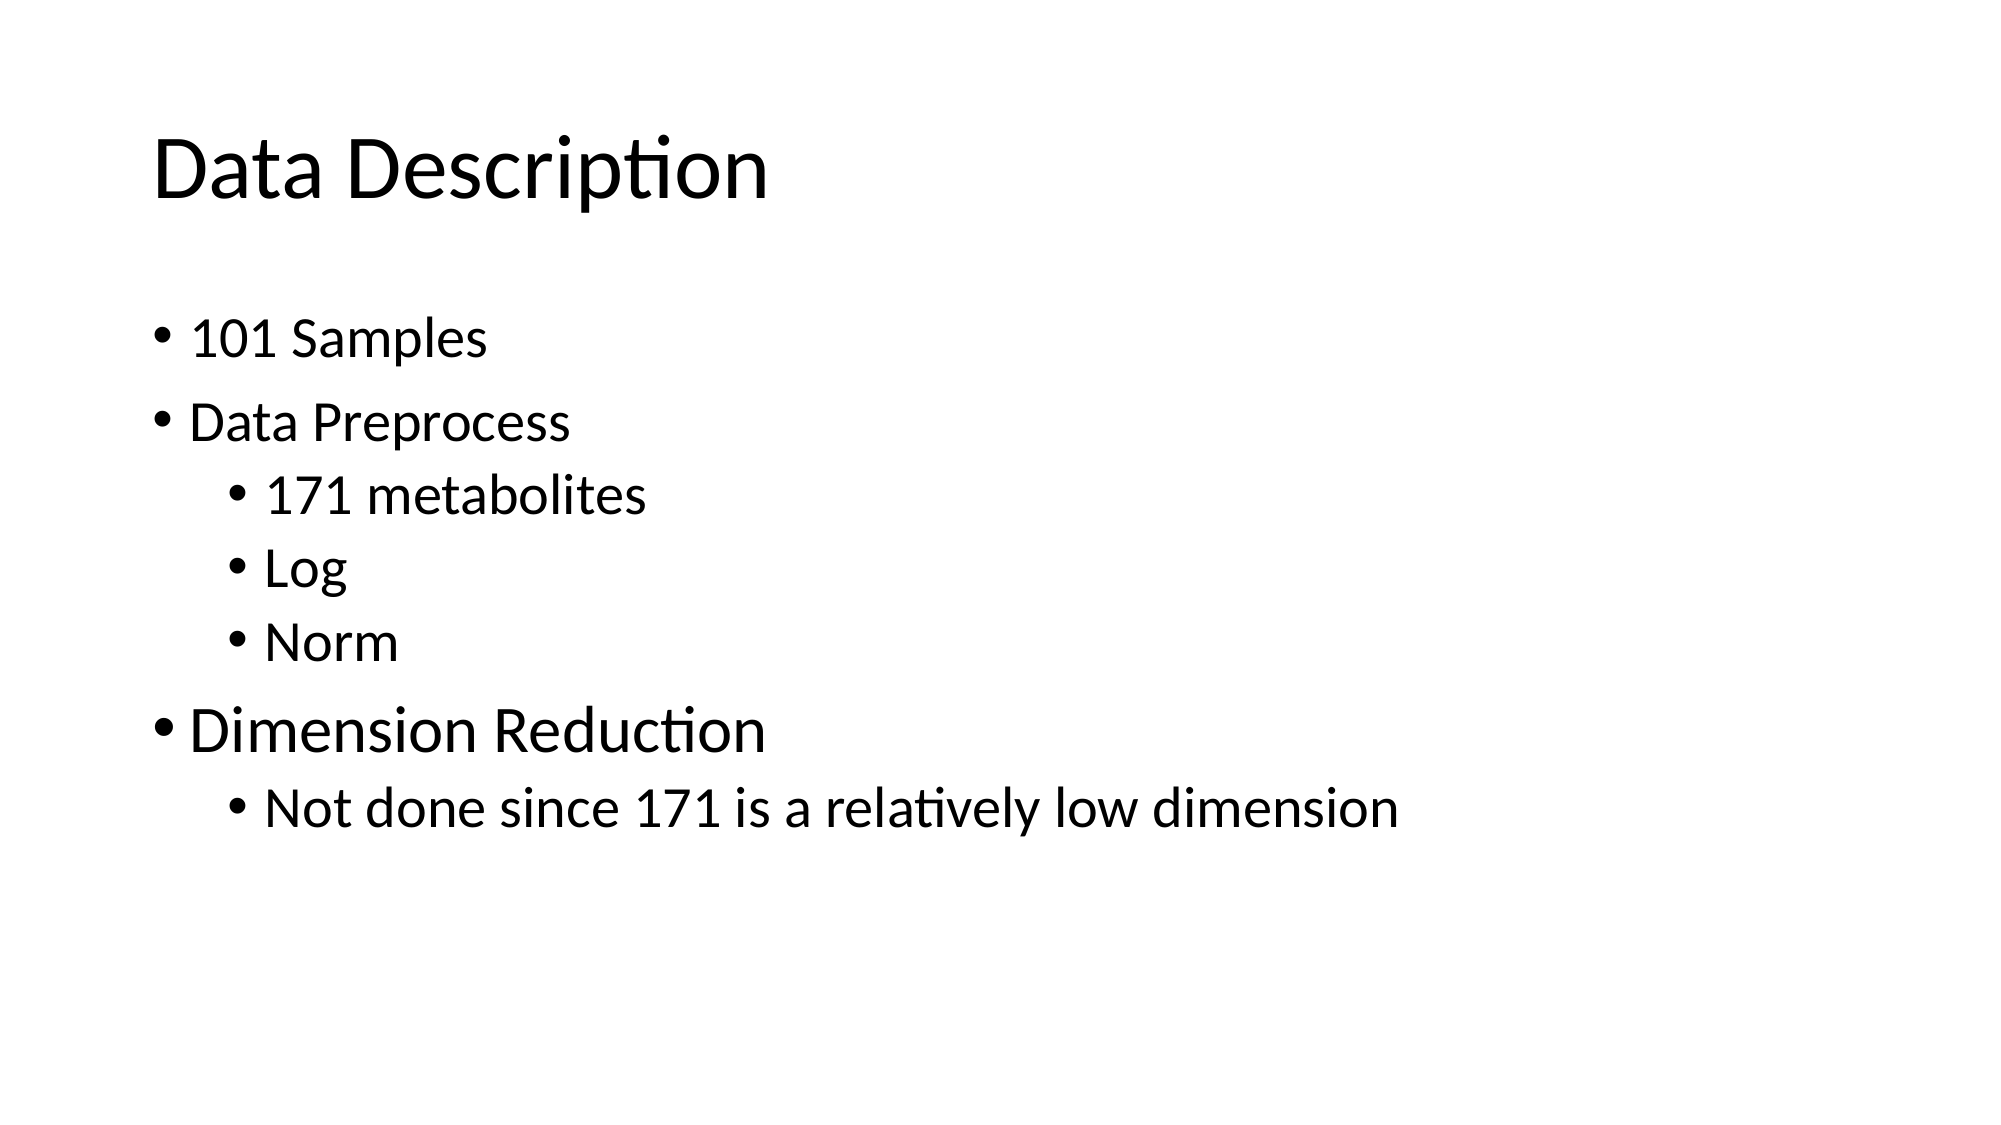

# Data Description
101 Samples
Data Preprocess
171 metabolites
Log
Norm
Dimension Reduction
Not done since 171 is a relatively low dimension